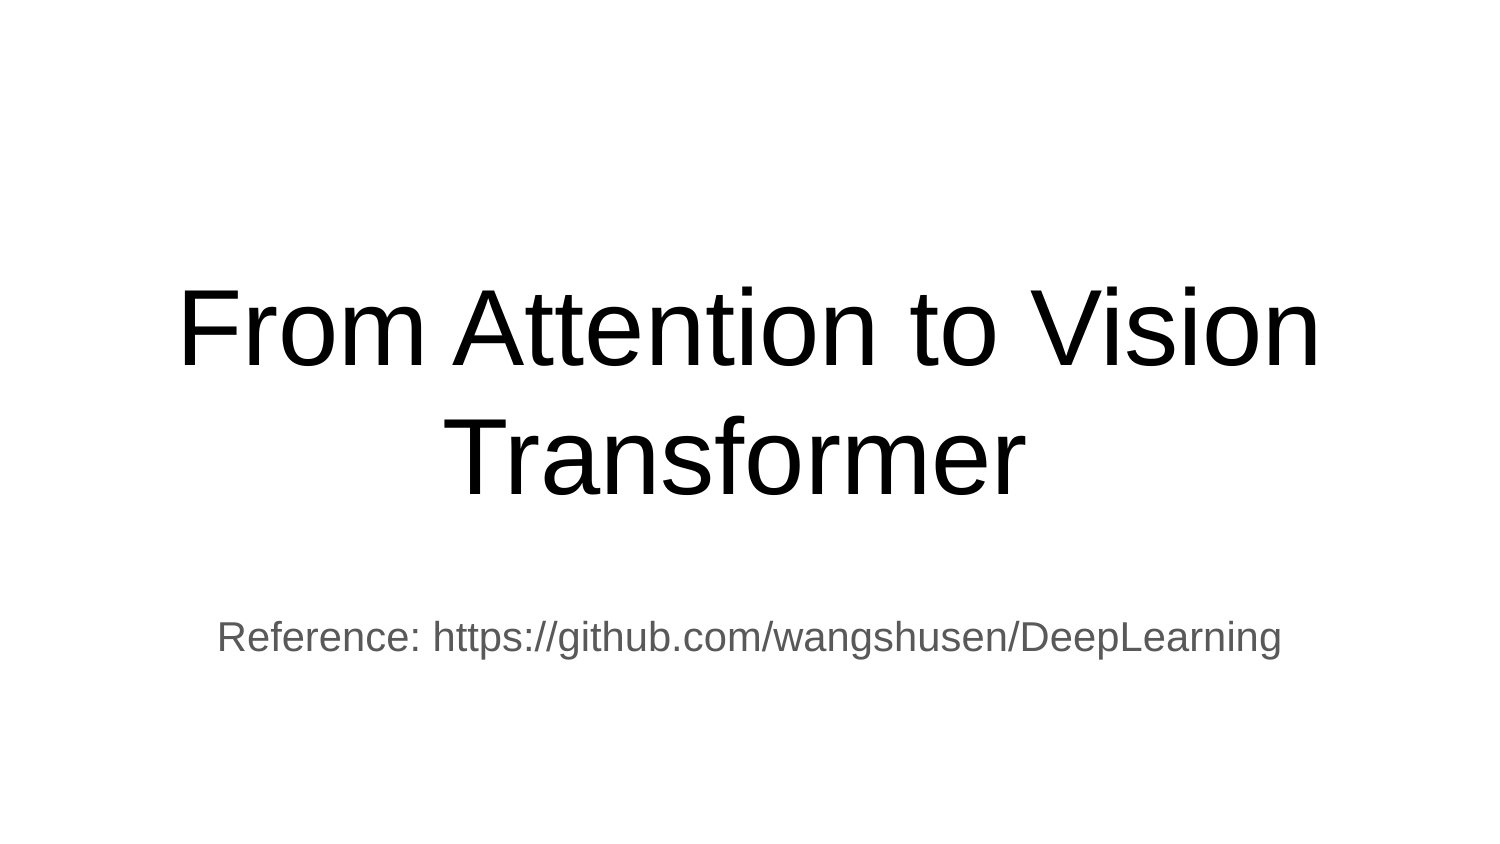

# From Attention to Vision Transformer
Reference: https://github.com/wangshusen/DeepLearning